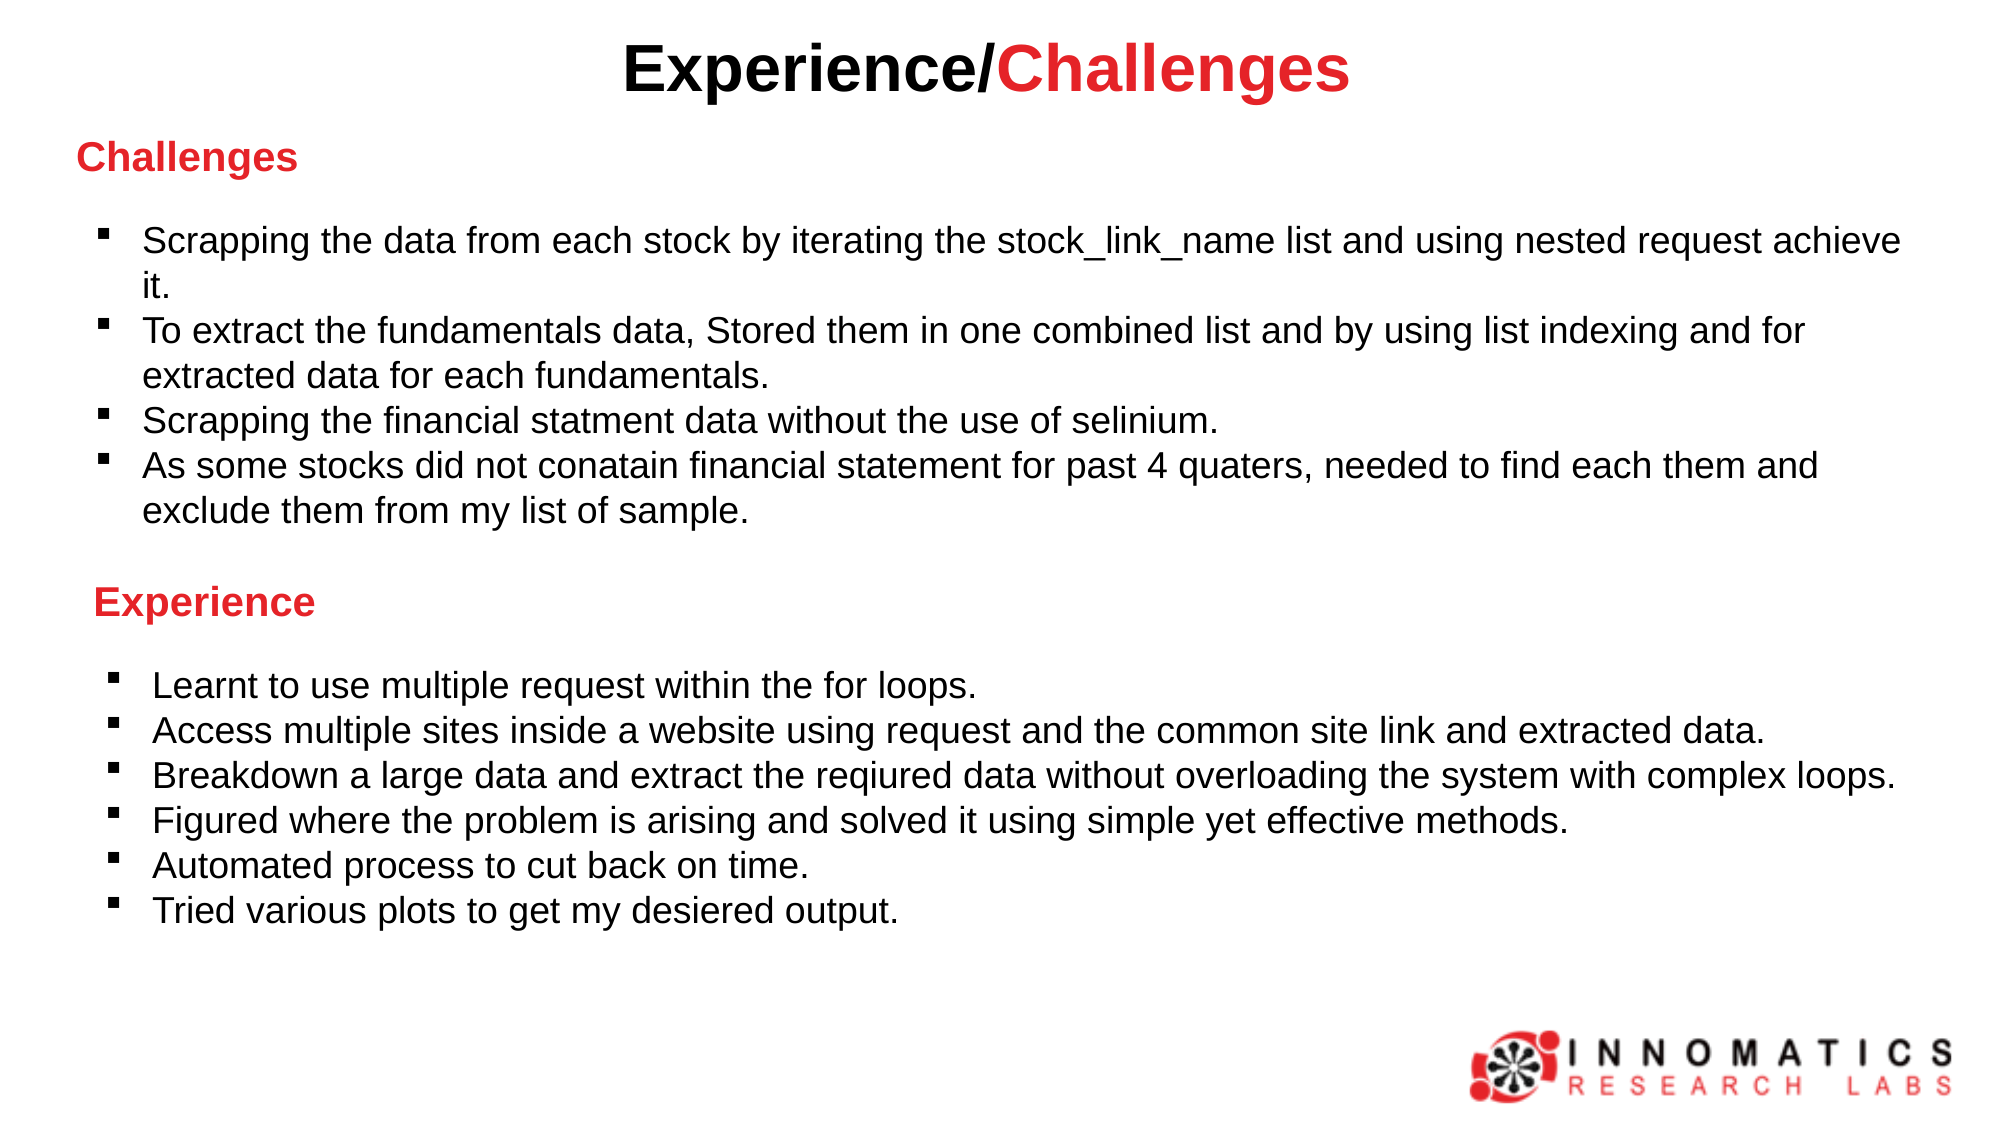

Experience/Challenges
Challenges
Scrapping the data from each stock by iterating the stock_link_name list and using nested request achieve it.
To extract the fundamentals data, Stored them in one combined list and by using list indexing and for extracted data for each fundamentals.
Scrapping the financial statment data without the use of selinium.
As some stocks did not conatain financial statement for past 4 quaters, needed to find each them and exclude them from my list of sample.
Experience
Learnt to use multiple request within the for loops.
Access multiple sites inside a website using request and the common site link and extracted data.
Breakdown a large data and extract the reqiured data without overloading the system with complex loops.
Figured where the problem is arising and solved it using simple yet effective methods.
Automated process to cut back on time.
Tried various plots to get my desiered output.